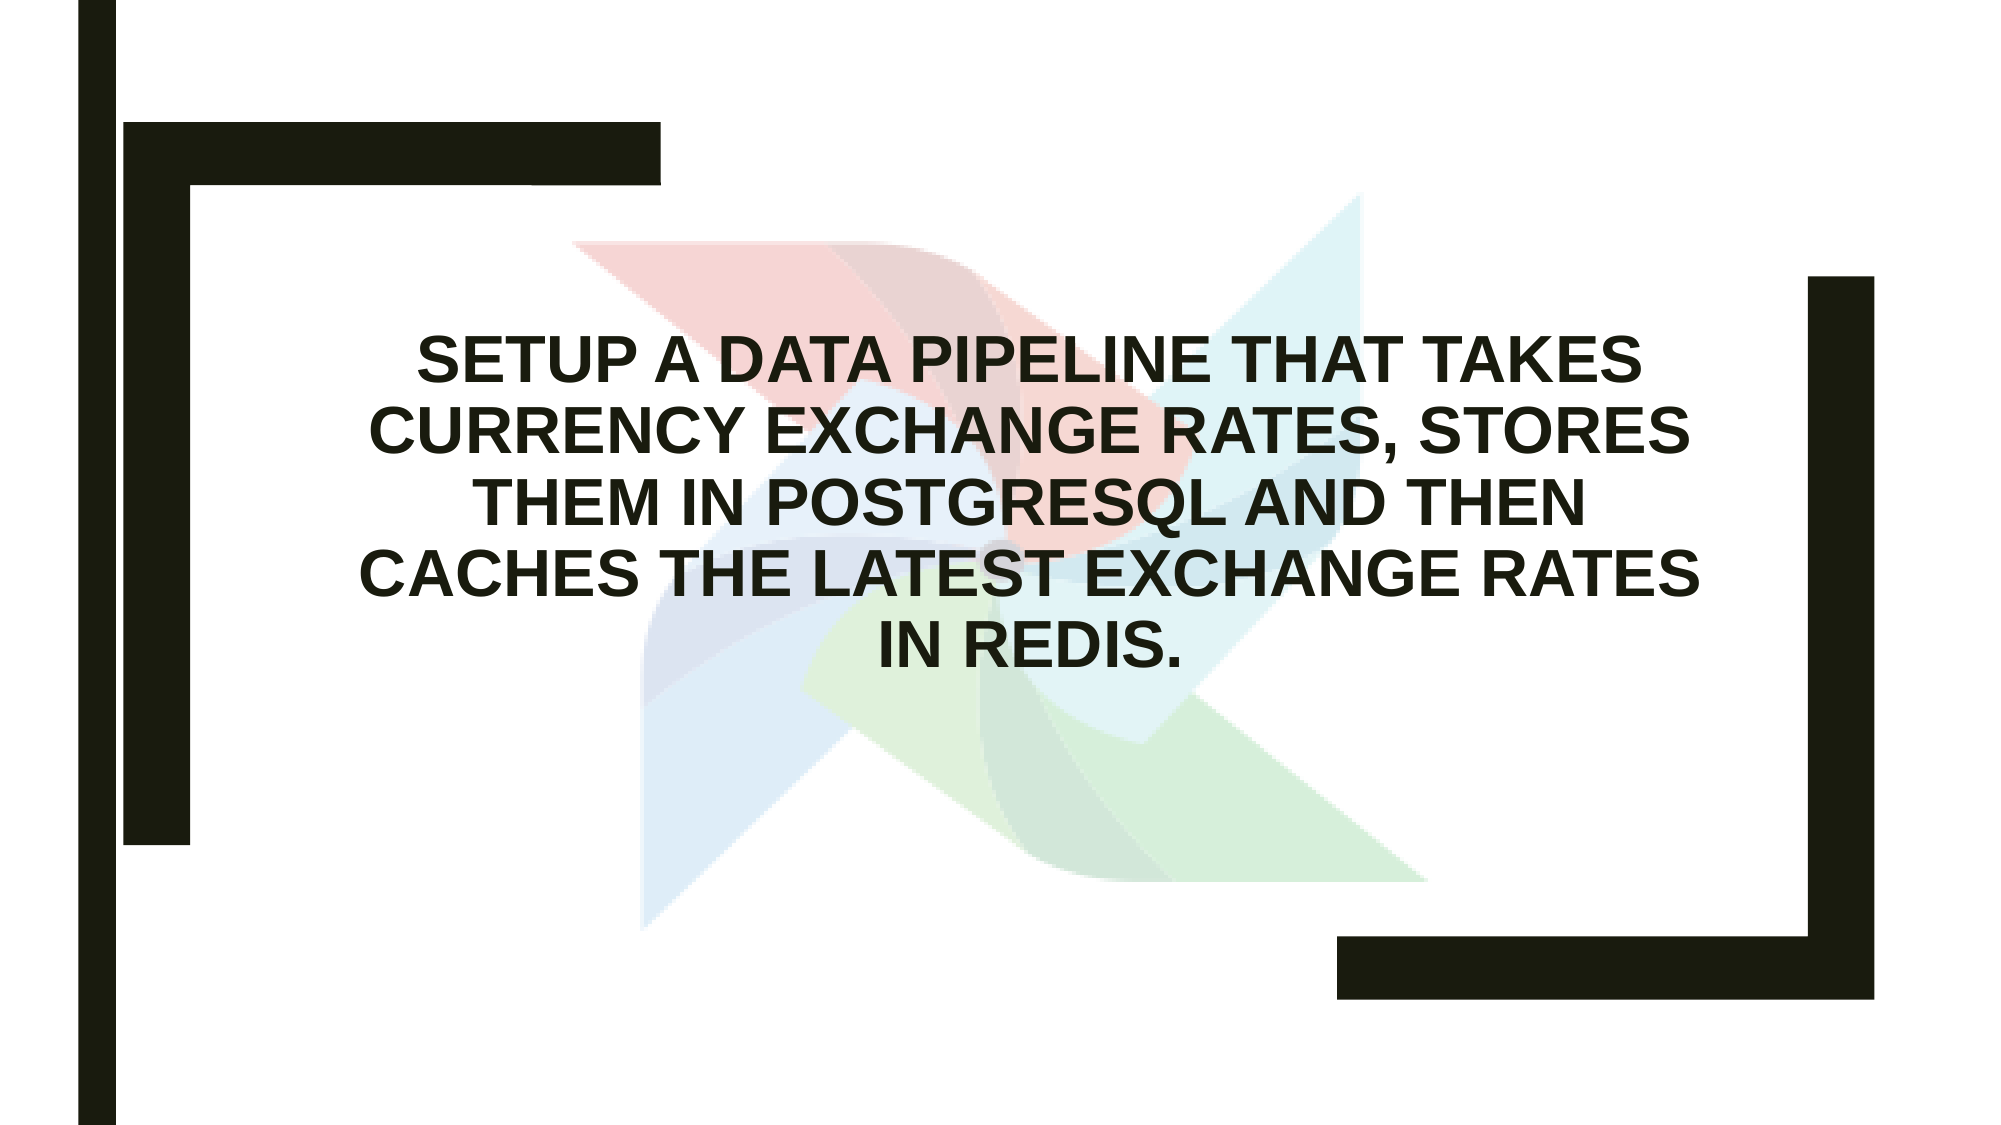

# Setup a data pipeline that takes currency exchange rates, stores them in PostgreSQL and then caches the latest exchange rates in Redis.